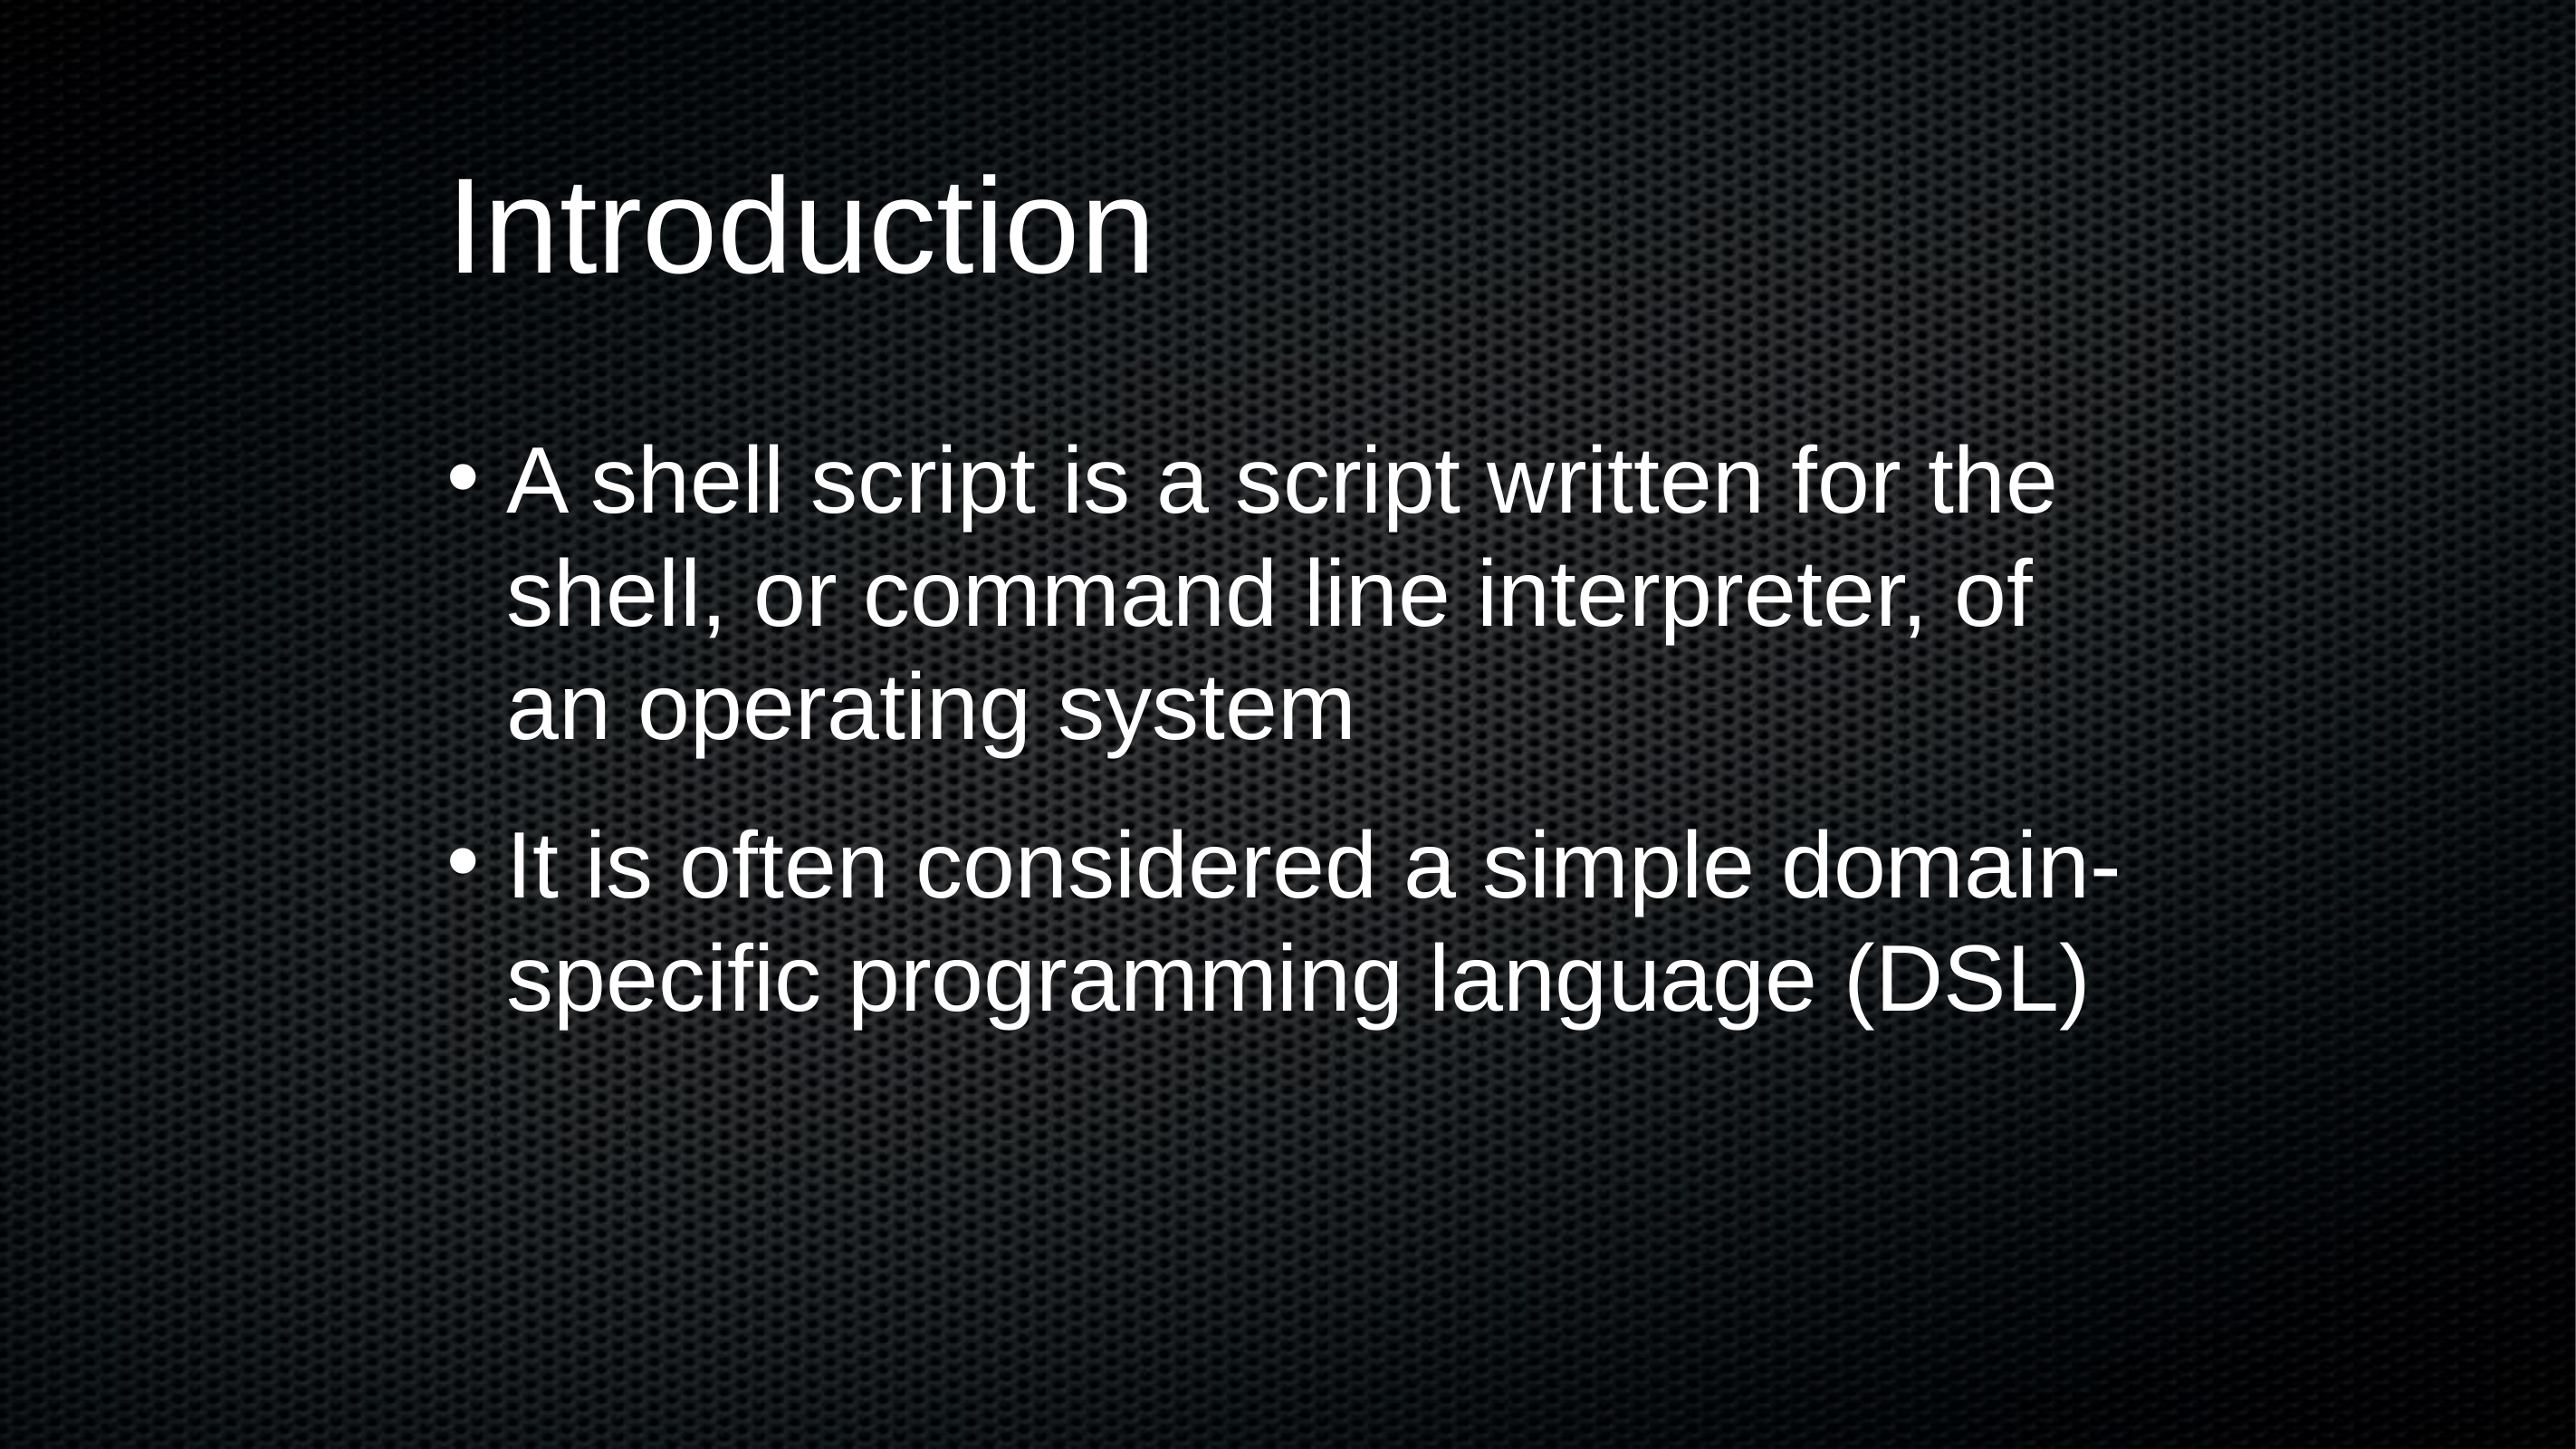

# Introduction
A shell script is a script written for the shell, or command line interpreter, of an operating system
It is often considered a simple domain-specific programming language (DSL)